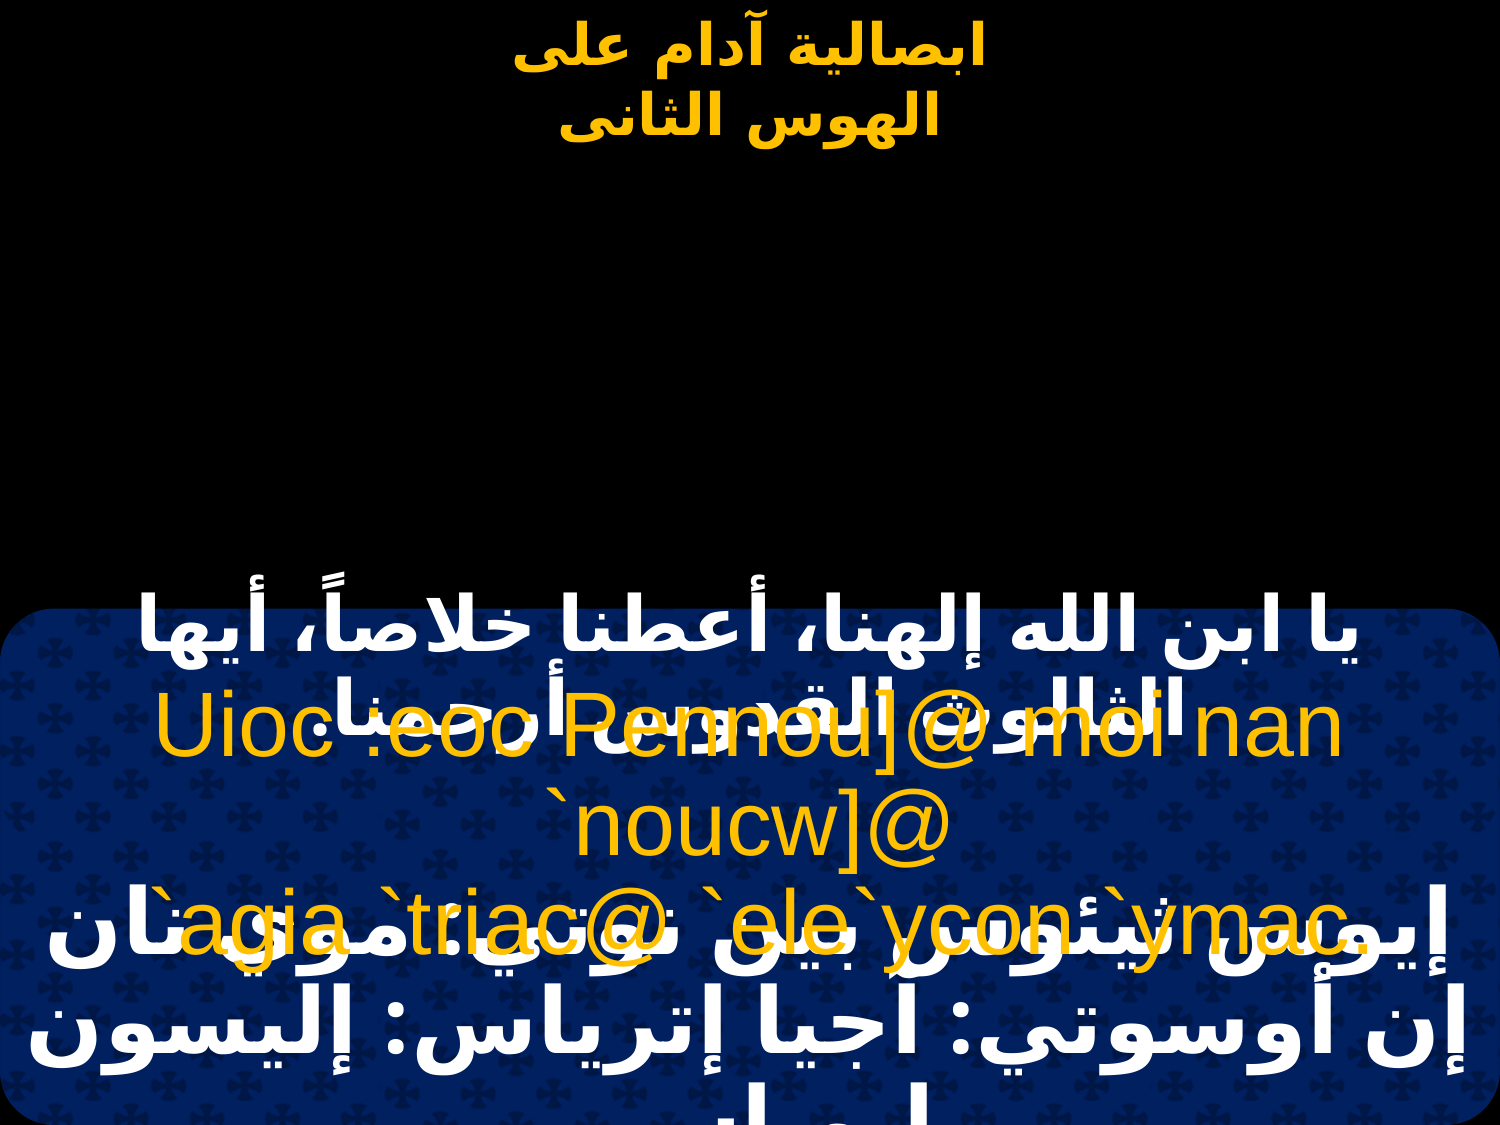

#
يا ابن الله إلهنا، أعطنا خلاصاً، أيها الثالوث القدوس أرحمنا.
Uioc :eoc Pennou]@ moi nan `noucw]@
 `agia `triac@ `ele`ycon `ymac.
إيوس ثيئوس بين نوتي: موي نان إن أوسوتي: آجيا إترياس: إليسون إيمـاس.